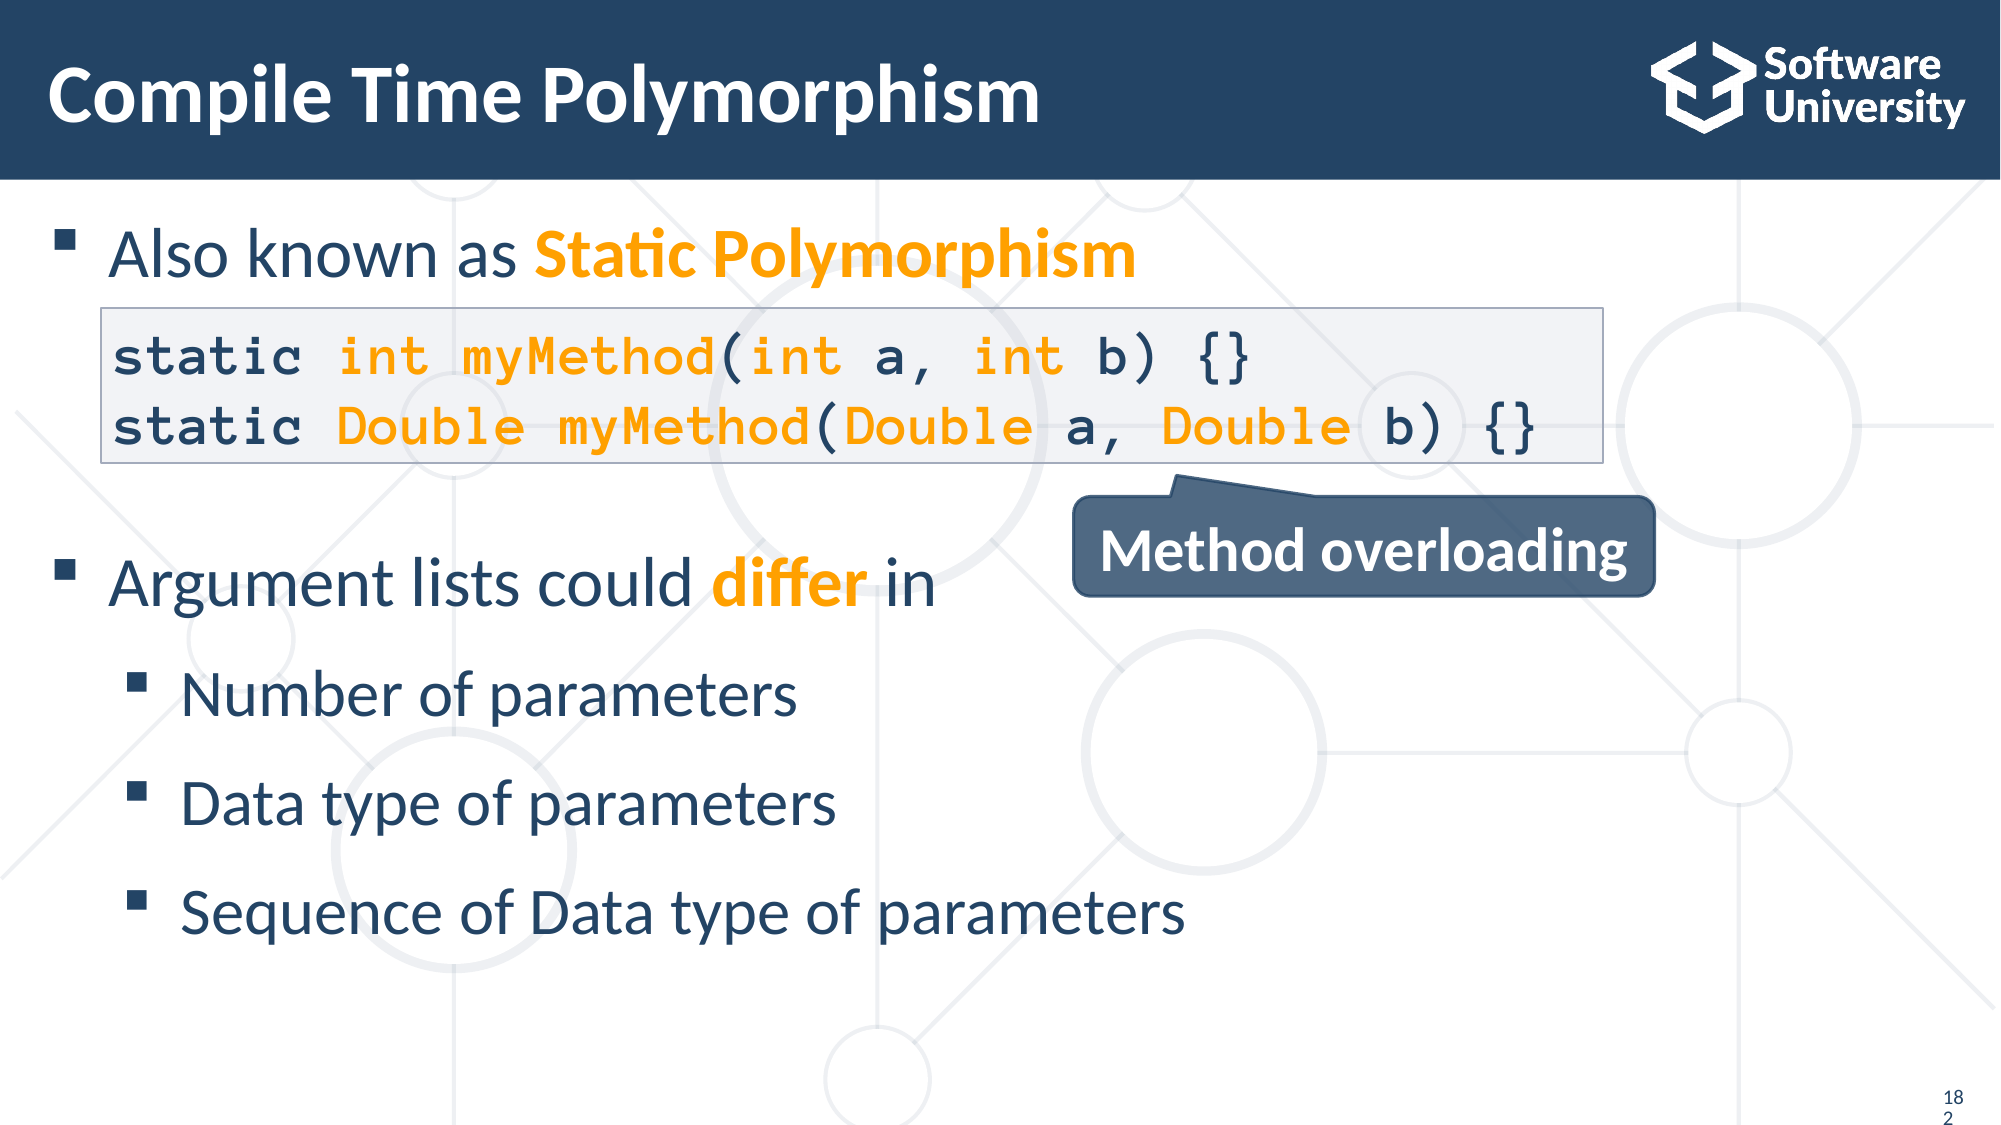

# Compile Time Polymorphism
Also known as Static Polymorphism

Argument lists could differ in
Number of parameters
Data type of parameters
Sequence of Data type of parameters
static int myMethod(int a, int b) {}
static Double myMethod(Double a, Double b) {}
Method overloading
182